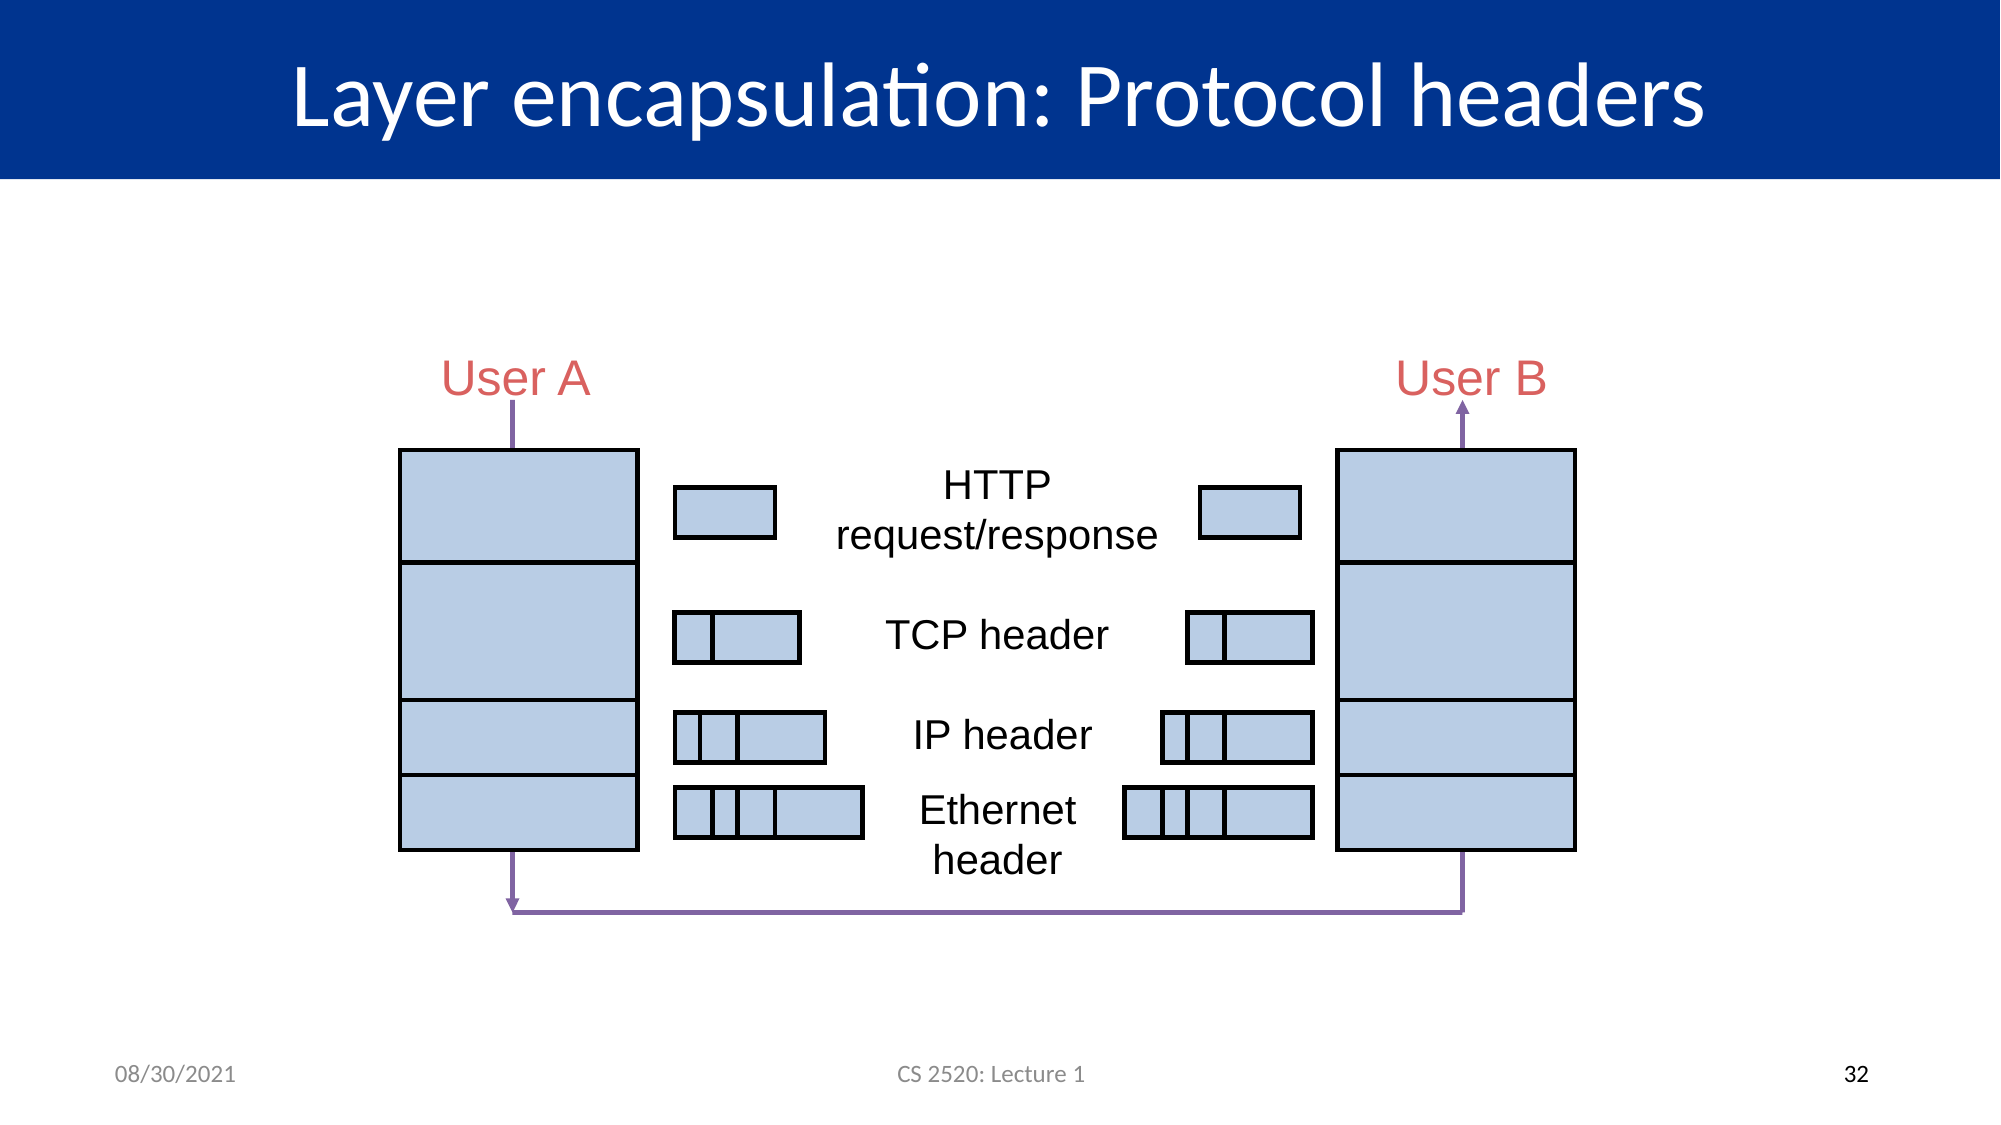

# Layer encapsulation: Protocol headers
User A
User B

HTTP
request/response

TCP header

    IP header

Ethernet
header

08/30/2021
CS 2520: Lecture 1
32